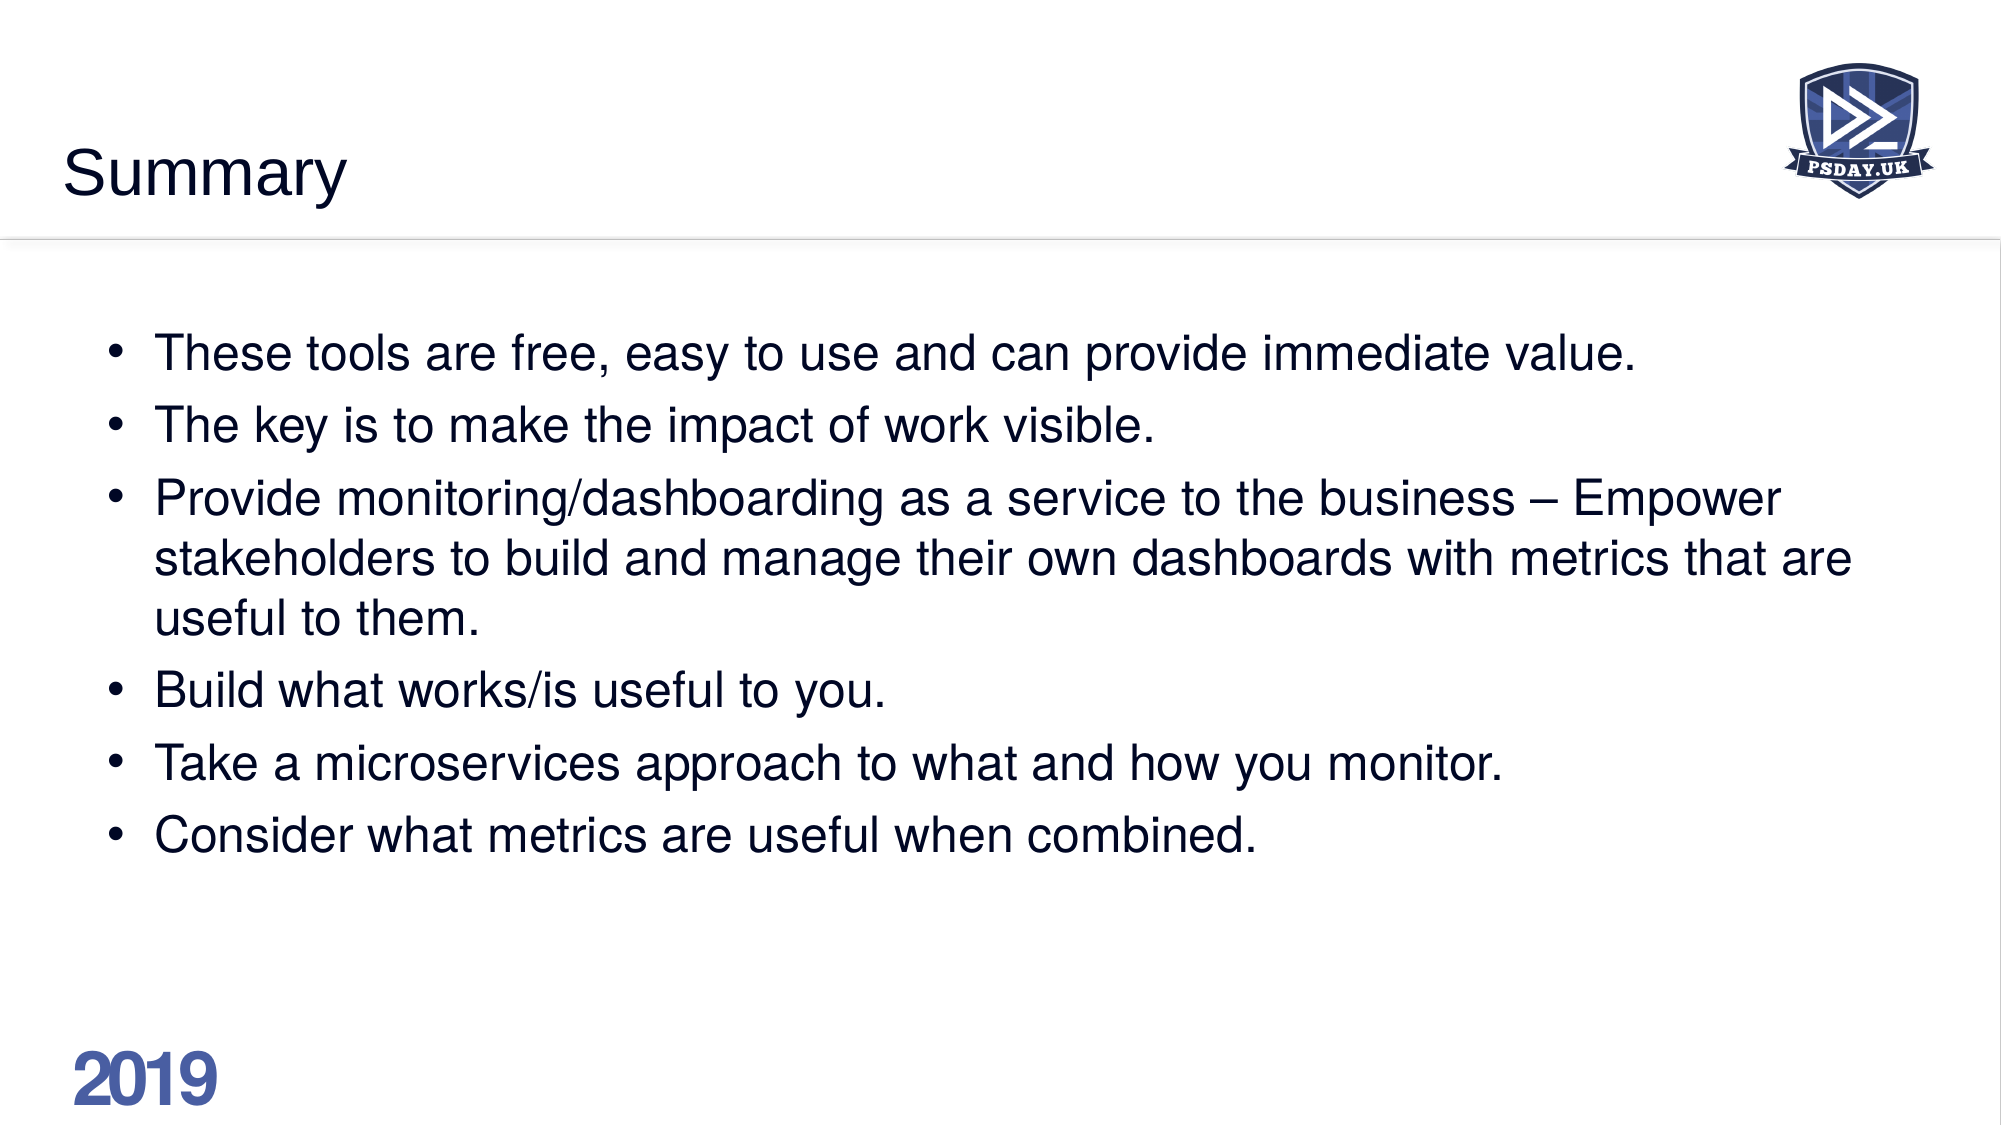

# Summary
These tools are free, easy to use and can provide immediate value.
The key is to make the impact of work visible.
Provide monitoring/dashboarding as a service to the business – Empower stakeholders to build and manage their own dashboards with metrics that are useful to them.
Build what works/is useful to you.
Take a microservices approach to what and how you monitor.
Consider what metrics are useful when combined.